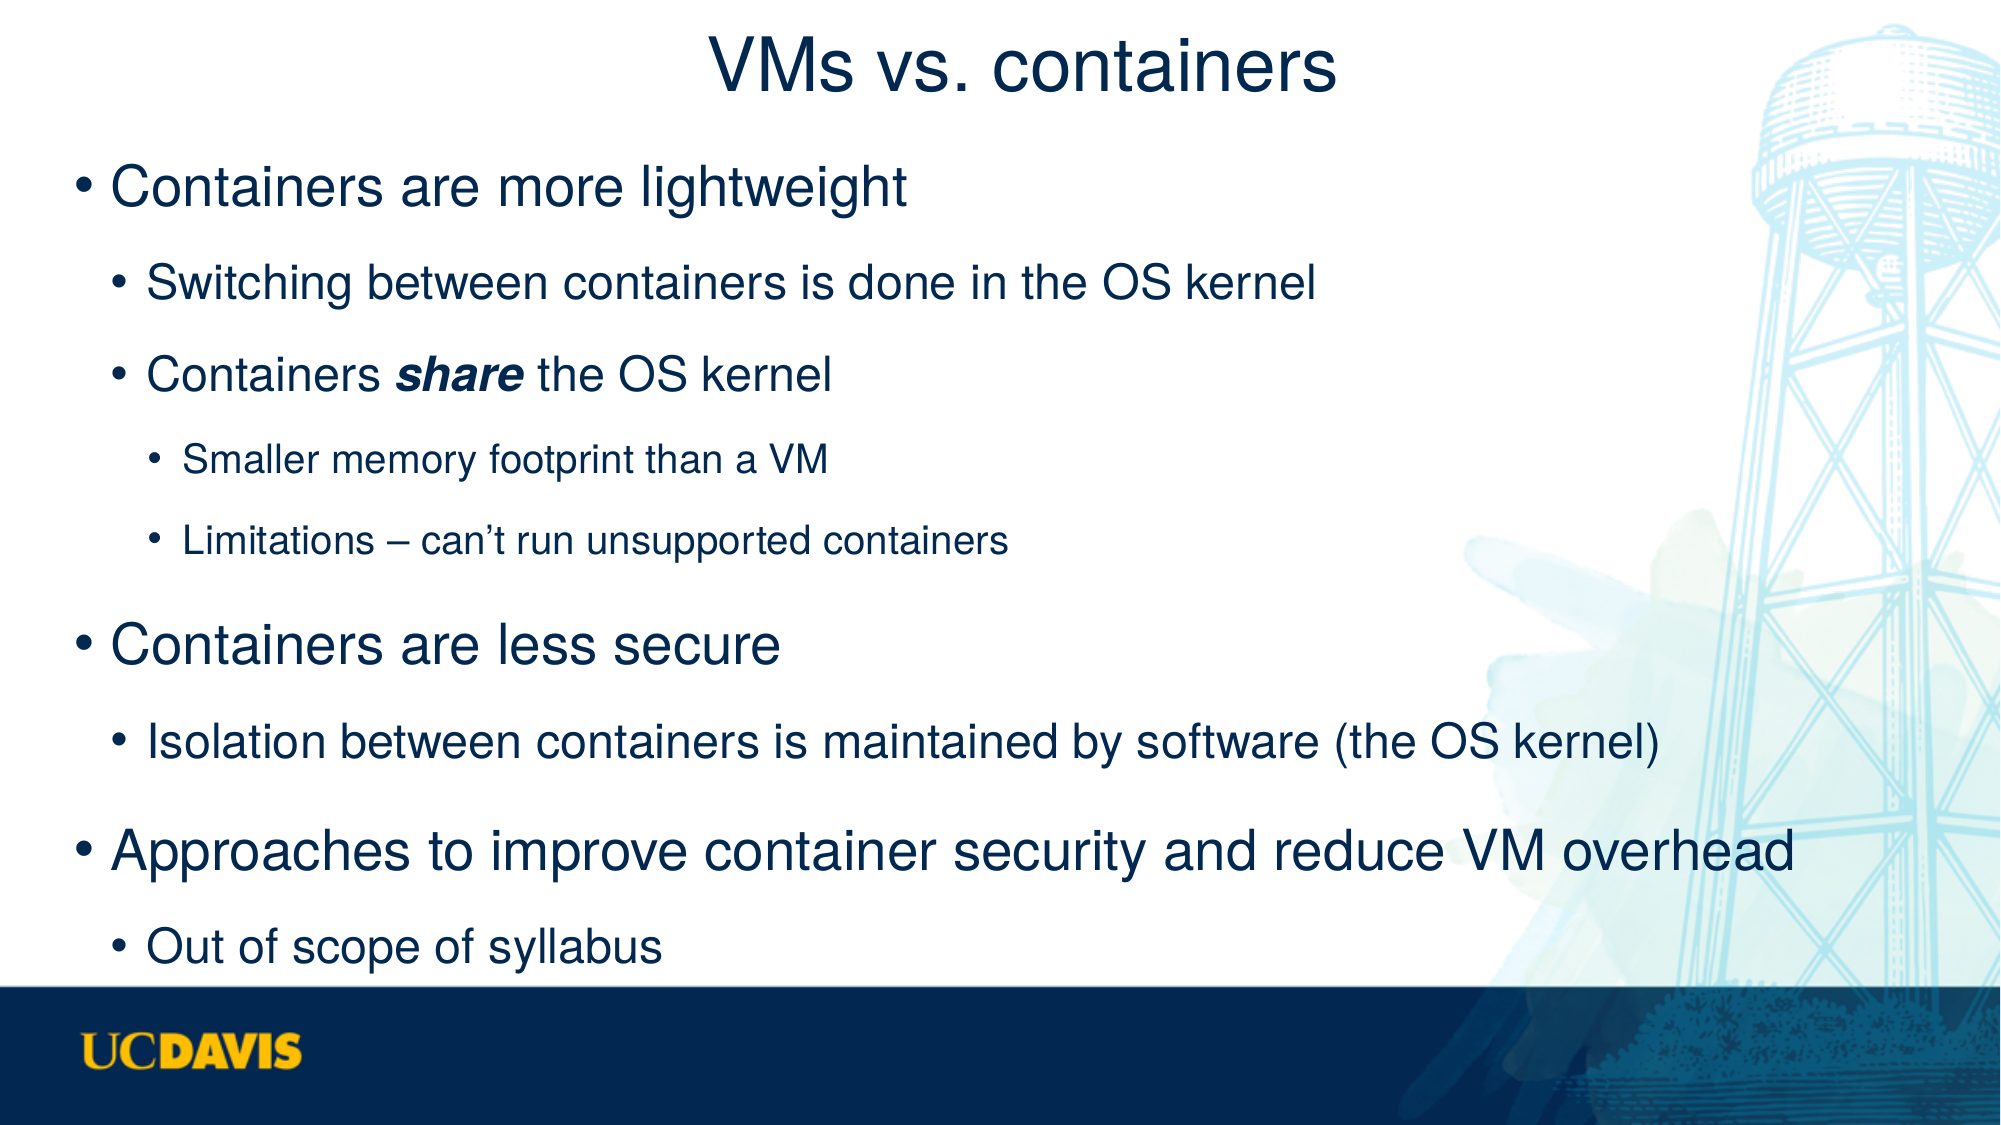

# VMs vs. containers
Containers are more lightweight
Switching between containers is done in the OS kernel
Containers share the OS kernel
Smaller memory footprint than a VM
Limitations – can’t run unsupported containers
Containers are less secure
Isolation between containers is maintained by software (the OS kernel)
Approaches to improve container security and reduce VM overhead
Out of scope of syllabus